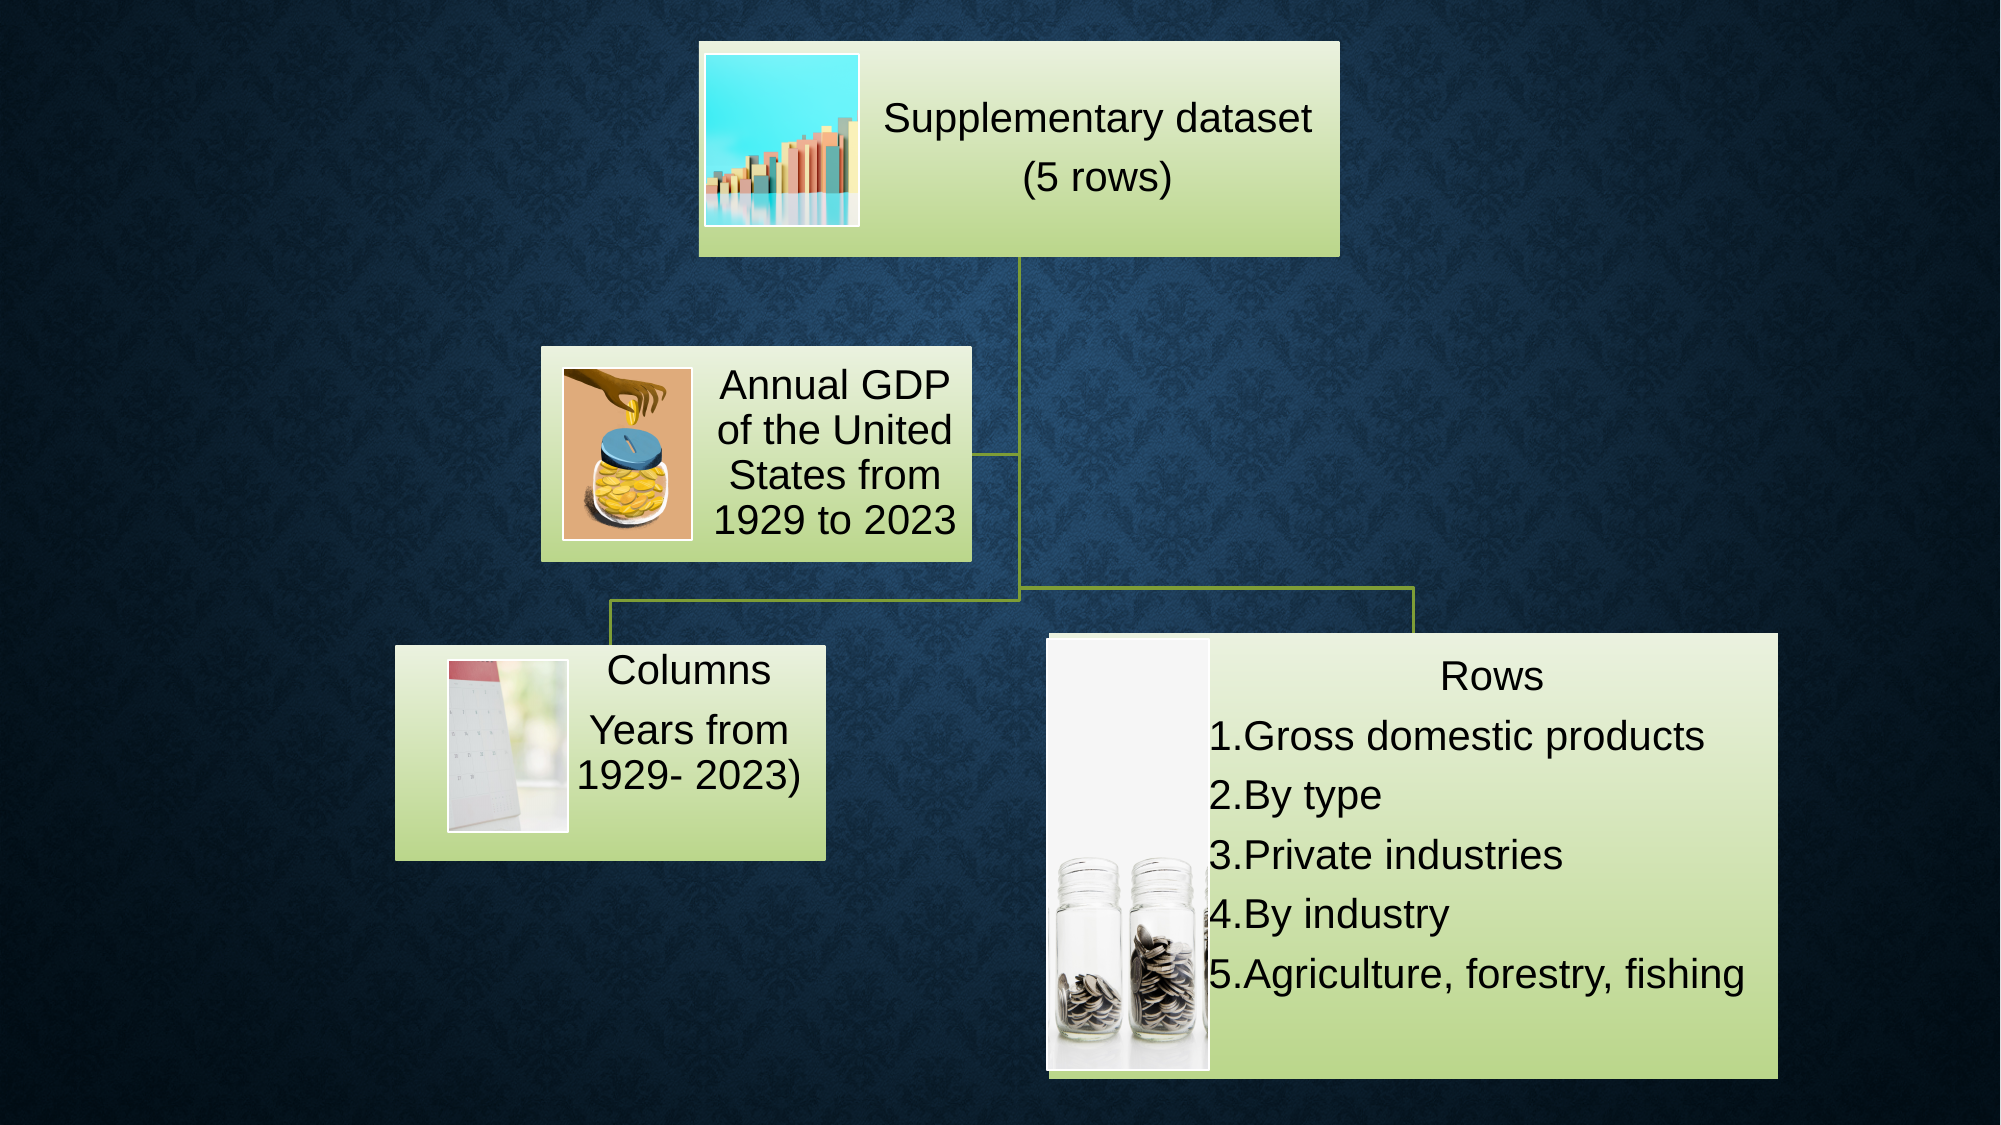

Supplementary dataset
(5 rows)
Columns
Years from 1929- 2023)

Rows
1.Gross domestic products
2.By type
3.Private industries
4.By industry
5.Agriculture, forestry, fishing

Annual GDP of the United States from 1929 to 2023